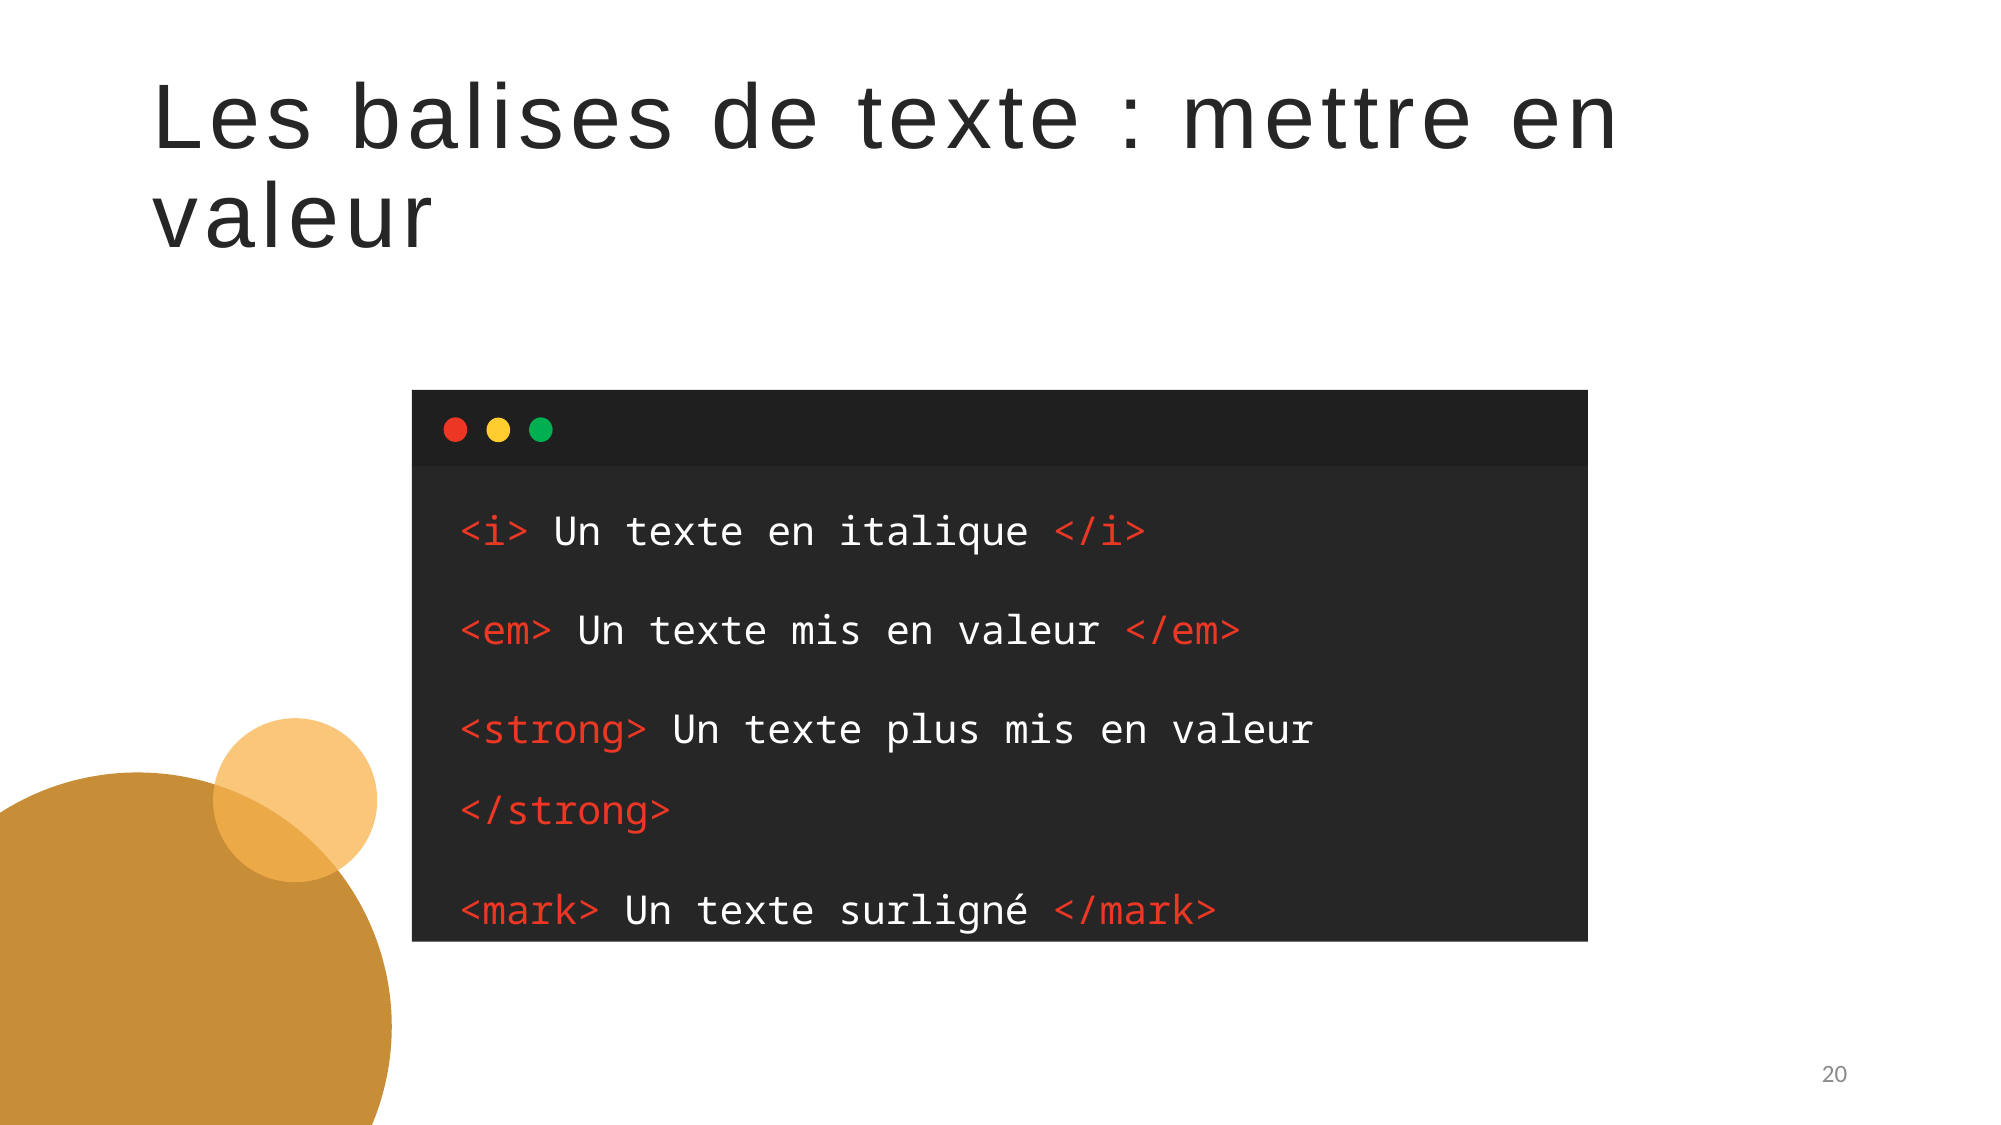

# Les balises de texte : mettre en valeur

<i> Un texte en italique </i>
<em> Un texte mis en valeur </em>
<strong> Un texte plus mis en valeur </strong>
<mark> Un texte surligné </mark>

20